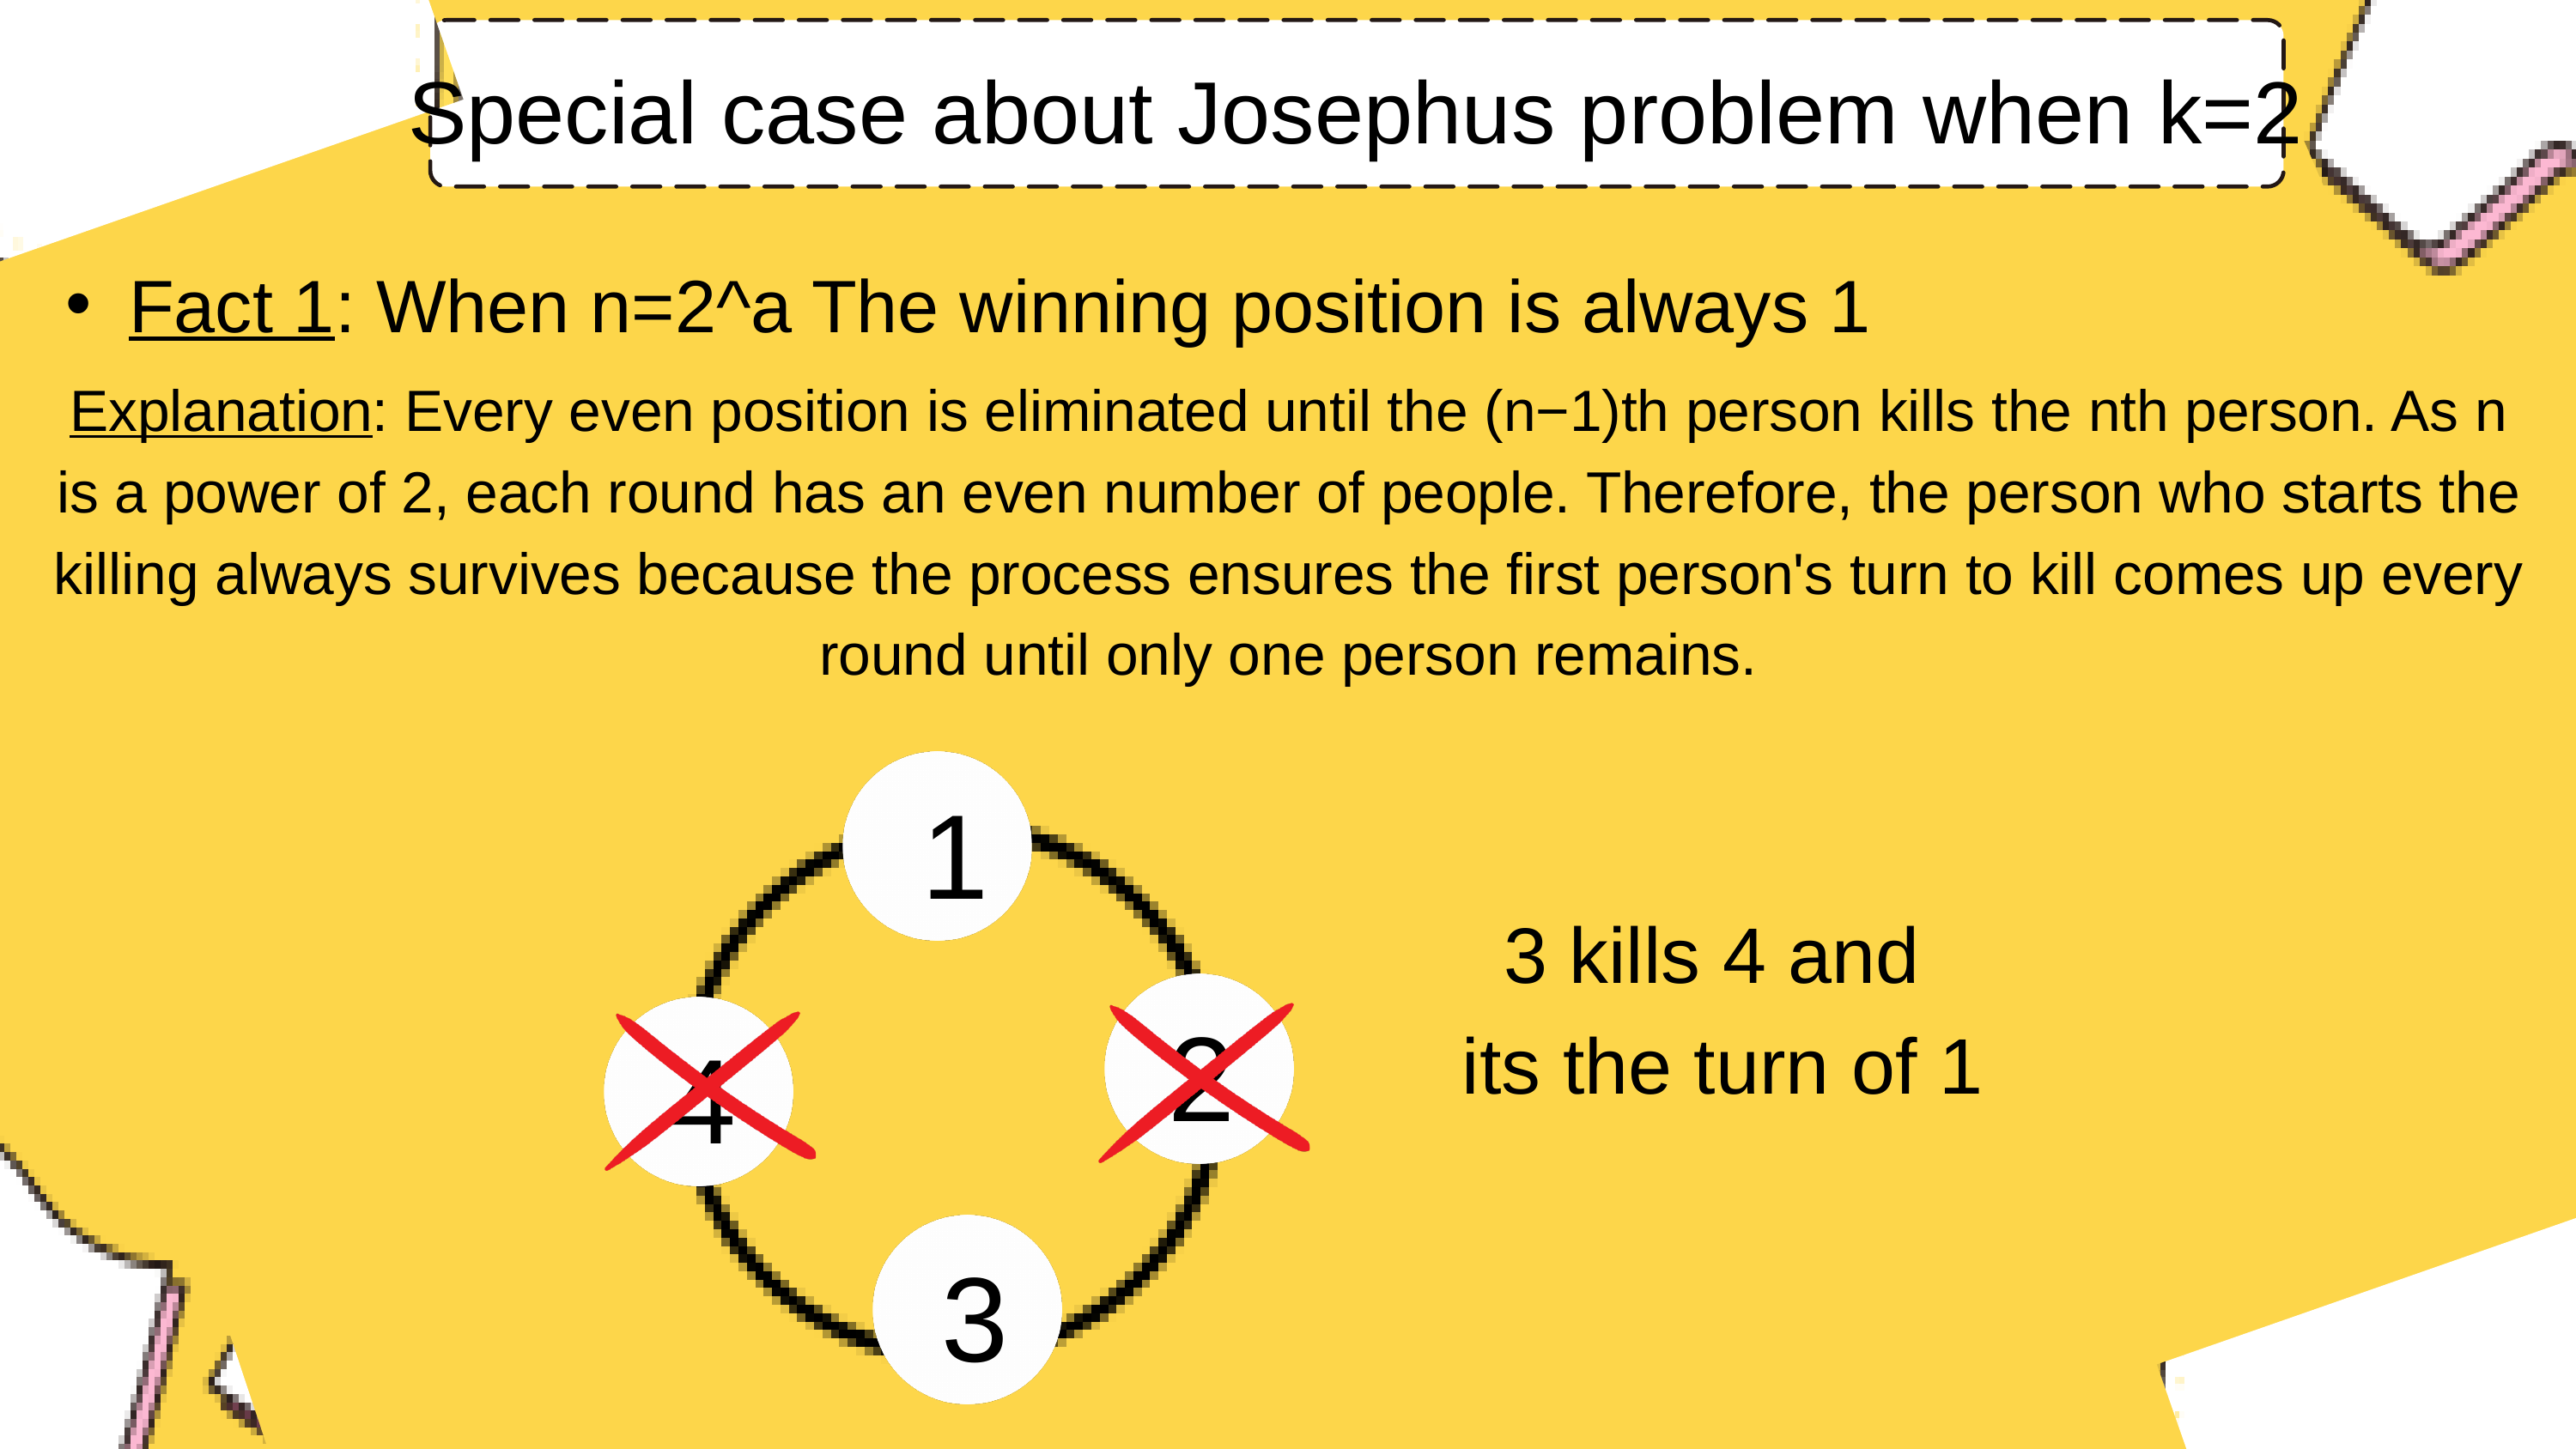

Special case about Josephus problem when k=2
Fact 1: When n=2^a The winning position is always 1
Explanation: Every even position is eliminated until the (n−1)th person kills the nth person. As n is a power of 2, each round has an even number of people. Therefore, the person who starts the killing always survives because the process ensures the first person's turn to kill comes up every round until only one person remains.

1

3 kills 4 and
its the turn of 1

2

4

3